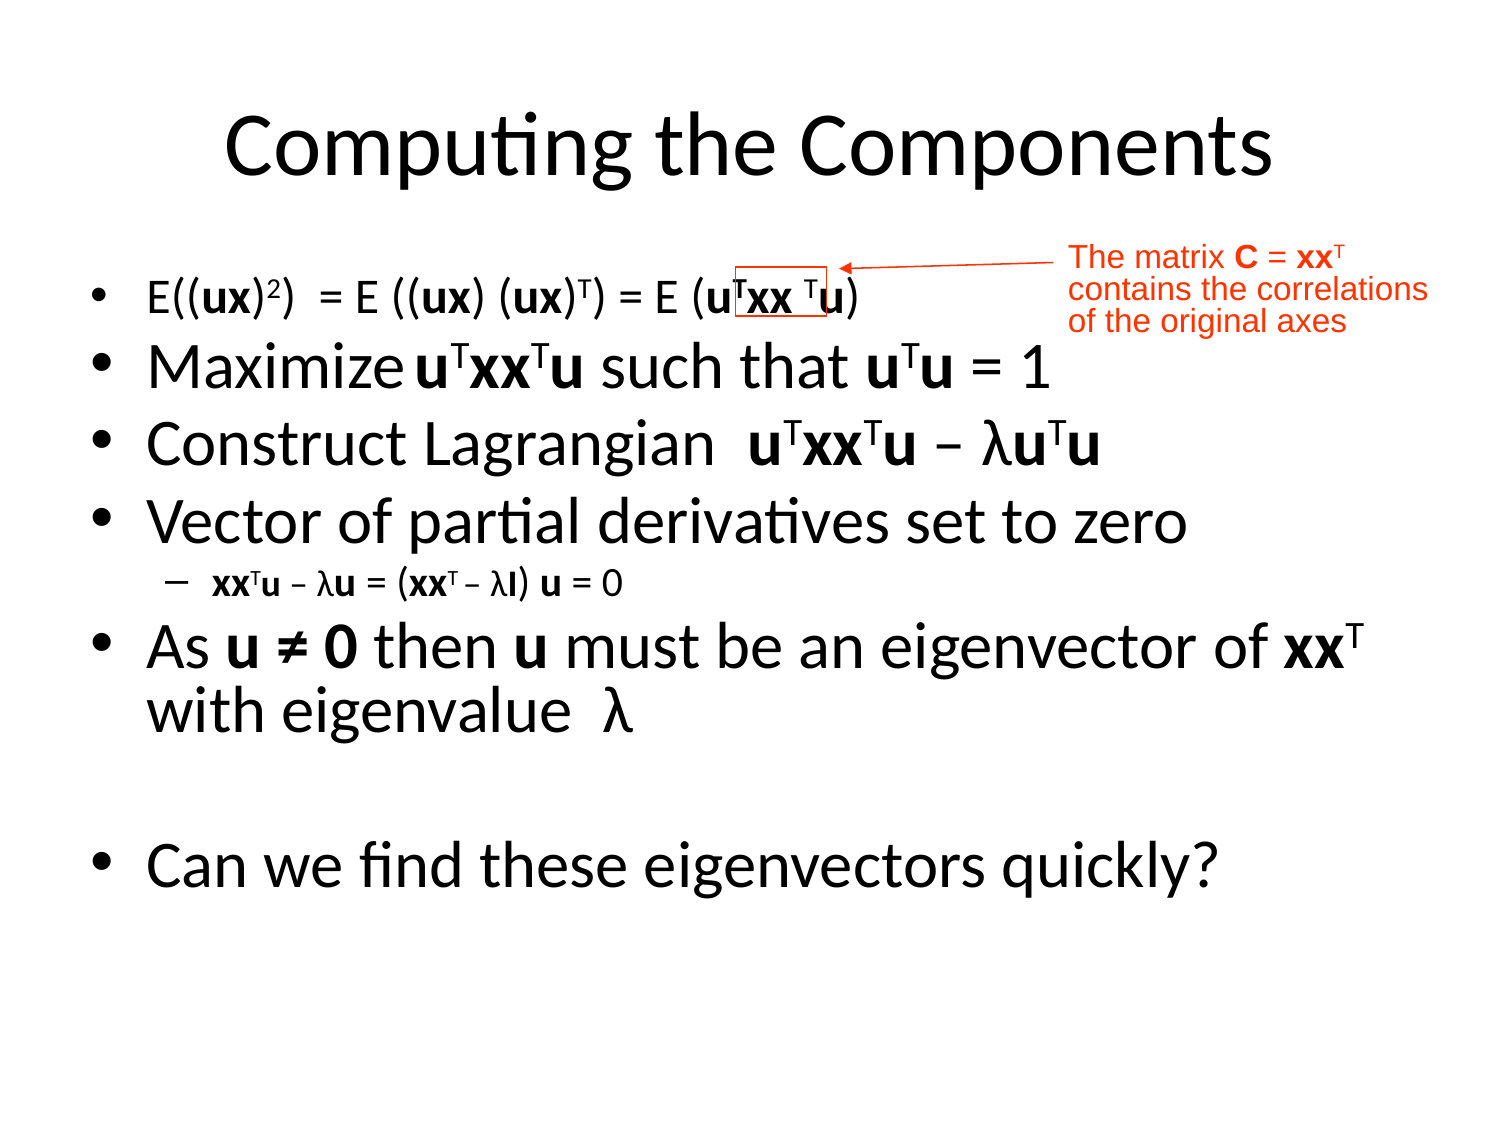

# Computing the Components
The matrix C = xxT contains the correlations of the original axes
E((ux)2)  = E ((ux) (ux)T) = E (uTxx Tu)
Maximize uTxxTu such that uTu = 1
Construct Lagrangian  uTxxTu – λuTu
Vector of partial derivatives set to zero
xxTu – λu = (xxT – λI) u = 0
As u ≠ 0 then u must be an eigenvector of xxT with eigenvalue  λ

Can we find these eigenvectors quickly?